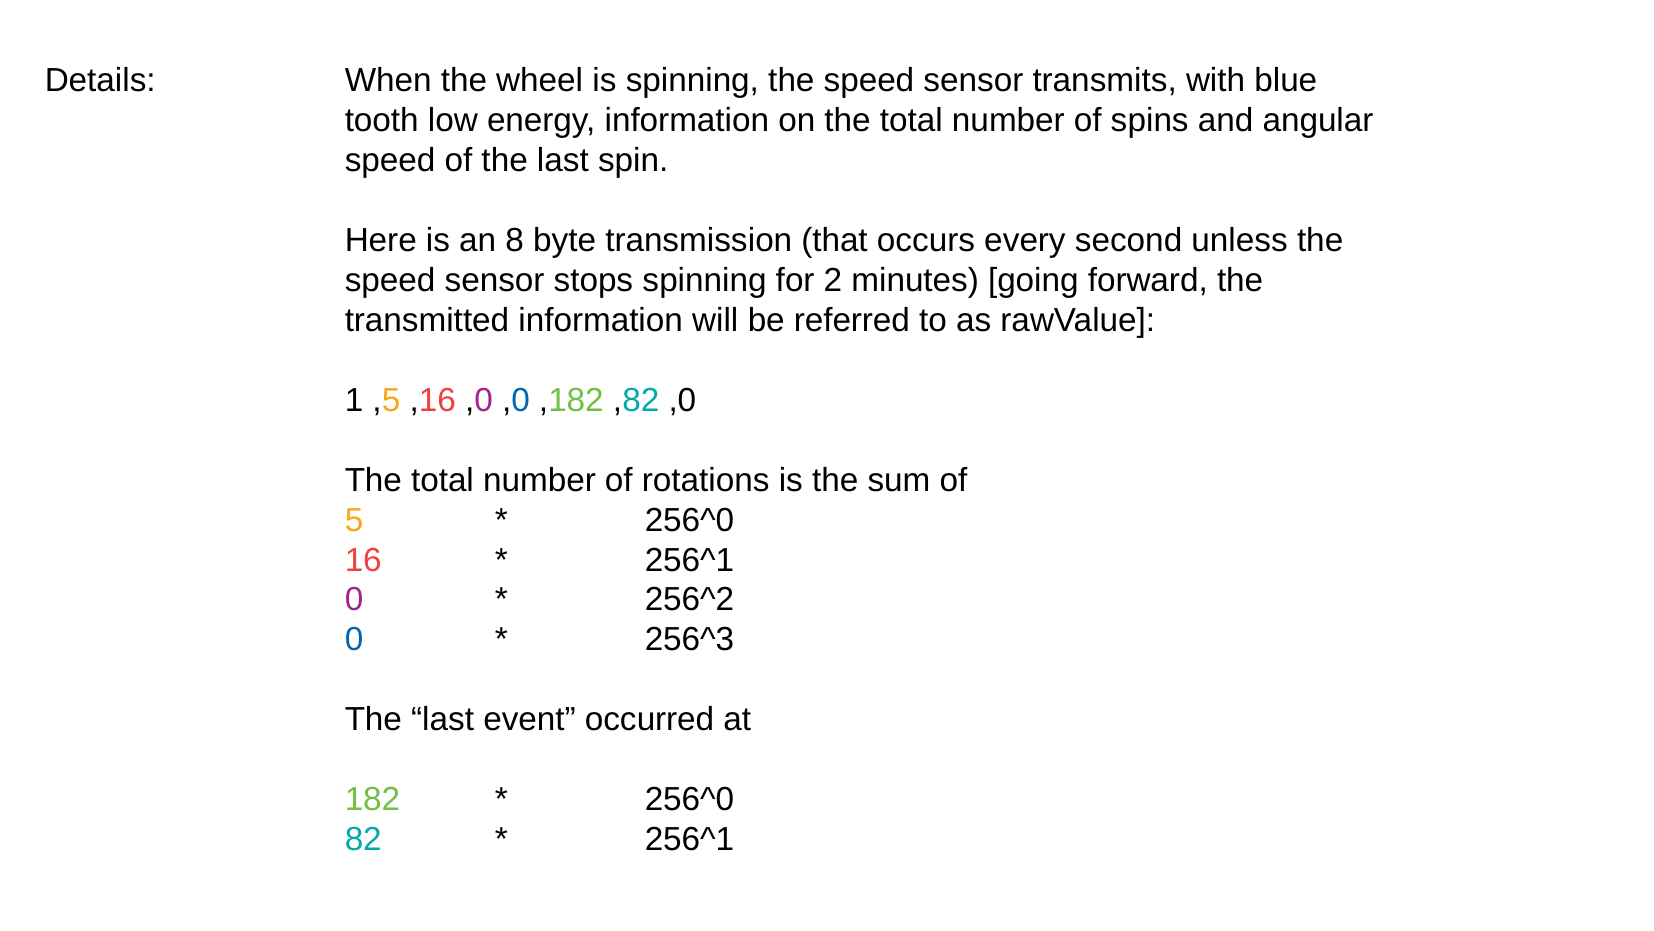

Details:		When the wheel is spinning, the speed sensor transmits, with blue
		tooth low energy, information on the total number of spins and angular
		speed of the last spin.

		Here is an 8 byte transmission (that occurs every second unless the
		speed sensor stops spinning for 2 minutes) [going forward, the
		transmitted information will be referred to as rawValue]:

		1 ,5 ,16 ,0 ,0 ,182 ,82 ,0

		The total number of rotations is the sum of
		5	*	256^0
		16	*	256^1
		0	*	256^2
		0	*	256^3

		The “last event” occurred at

		182	*	256^0
		82	*	256^1